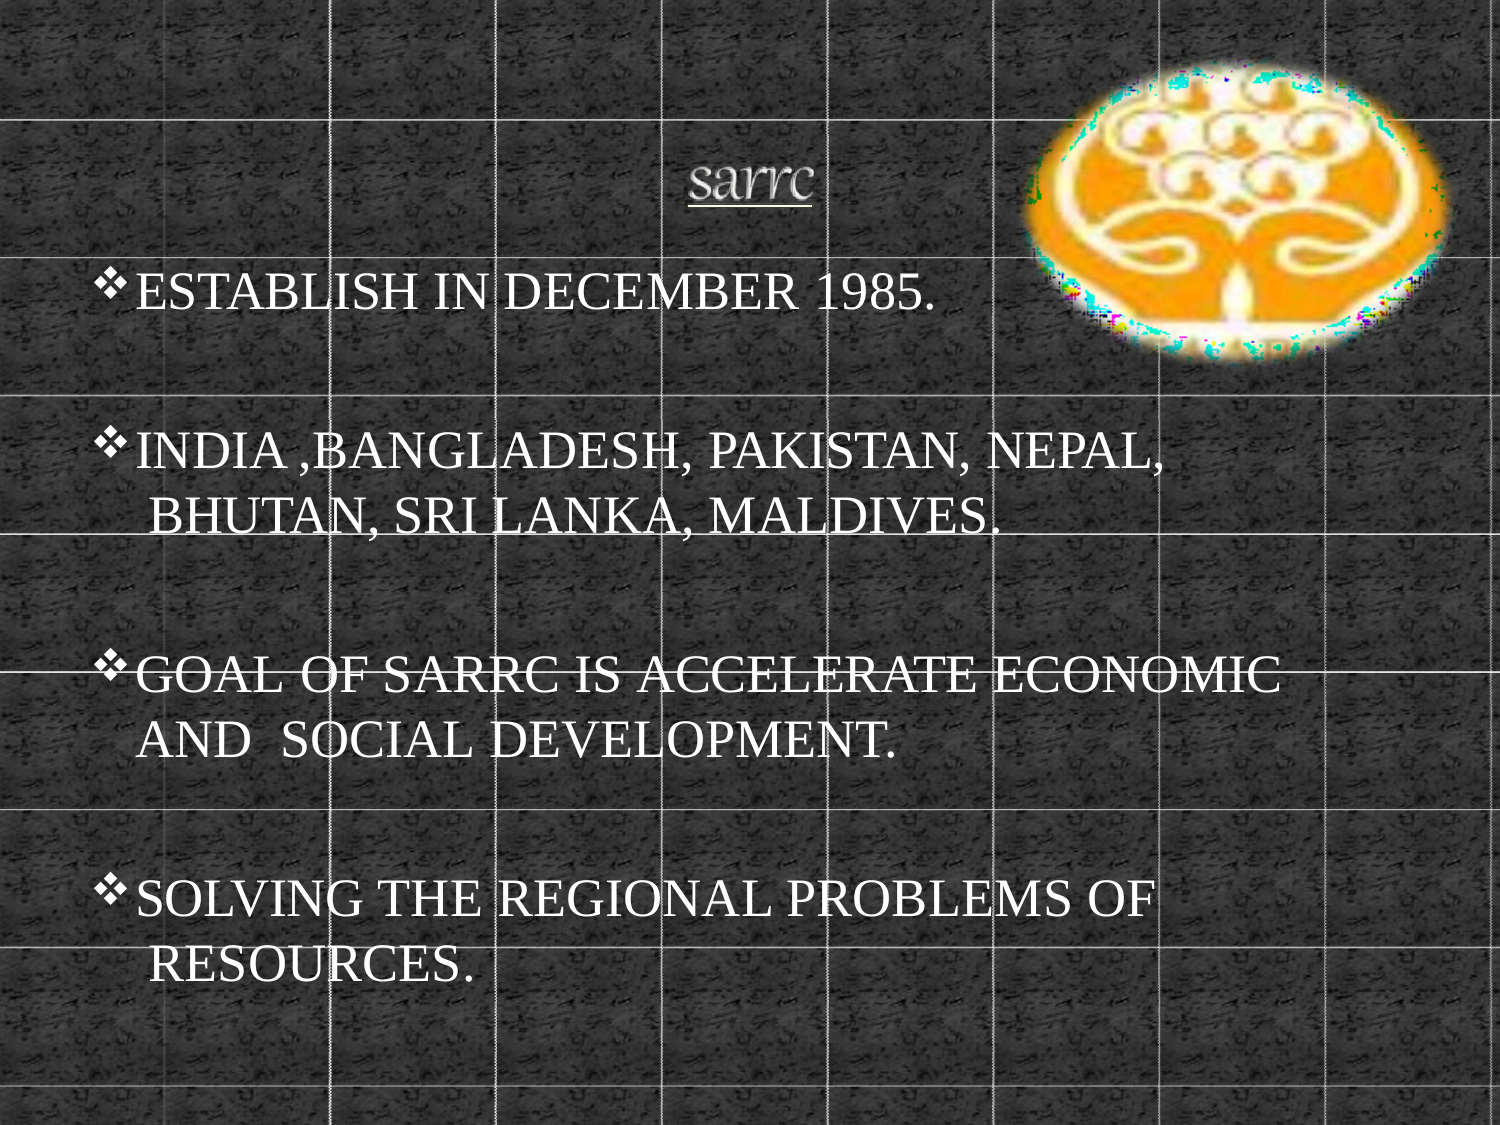

ESTABLISH IN DECEMBER 1985.

INDIA ,BANGLADESH, PAKISTAN, NEPAL,  BHUTAN, SRI LANKA, MALDIVES.

GOAL OF SARRC IS ACCELERATE ECONOMIC AND  SOCIAL DEVELOPMENT.

SOLVING THE REGIONAL PROBLEMS OF  RESOURCES.